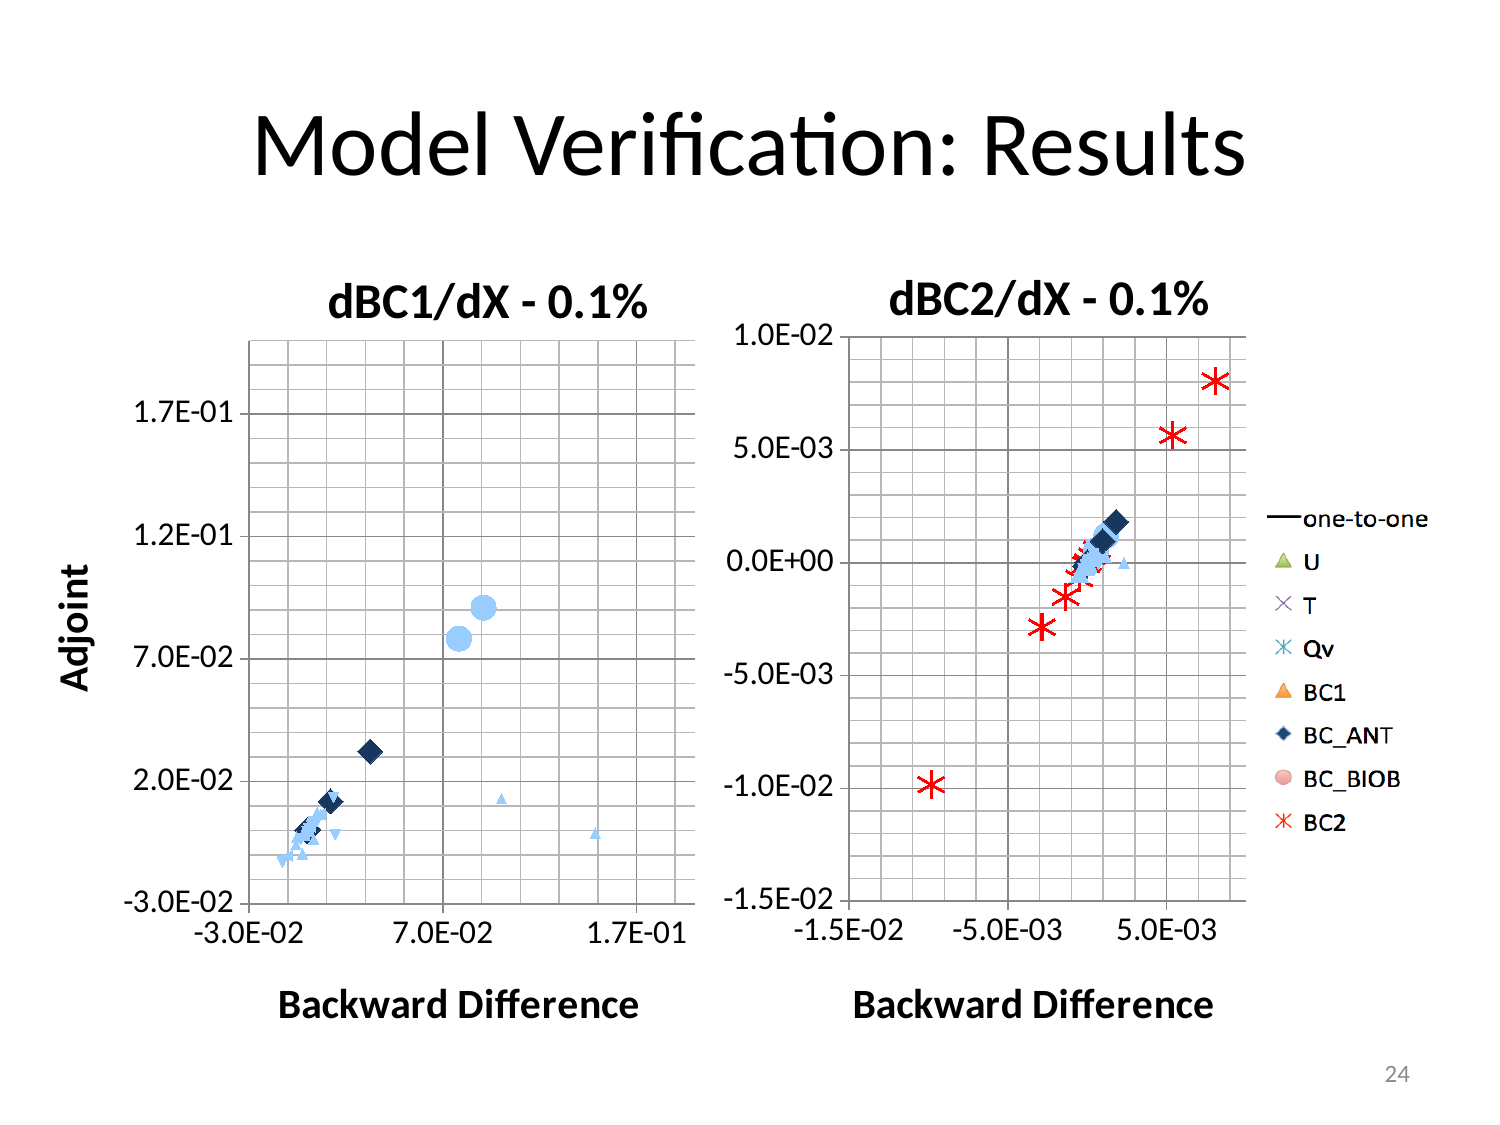

# Model Verification: Results

### Chart: dBC1/dX - 0.1%

| Category |  |  |  |  |  |  |  |
|---|---|---|---|---|---|---|---|

### Chart: dBC2/dX - 0.1%

| Category |  |  |  |  |  |  |  |  |
|---|---|---|---|---|---|---|---|---|
24